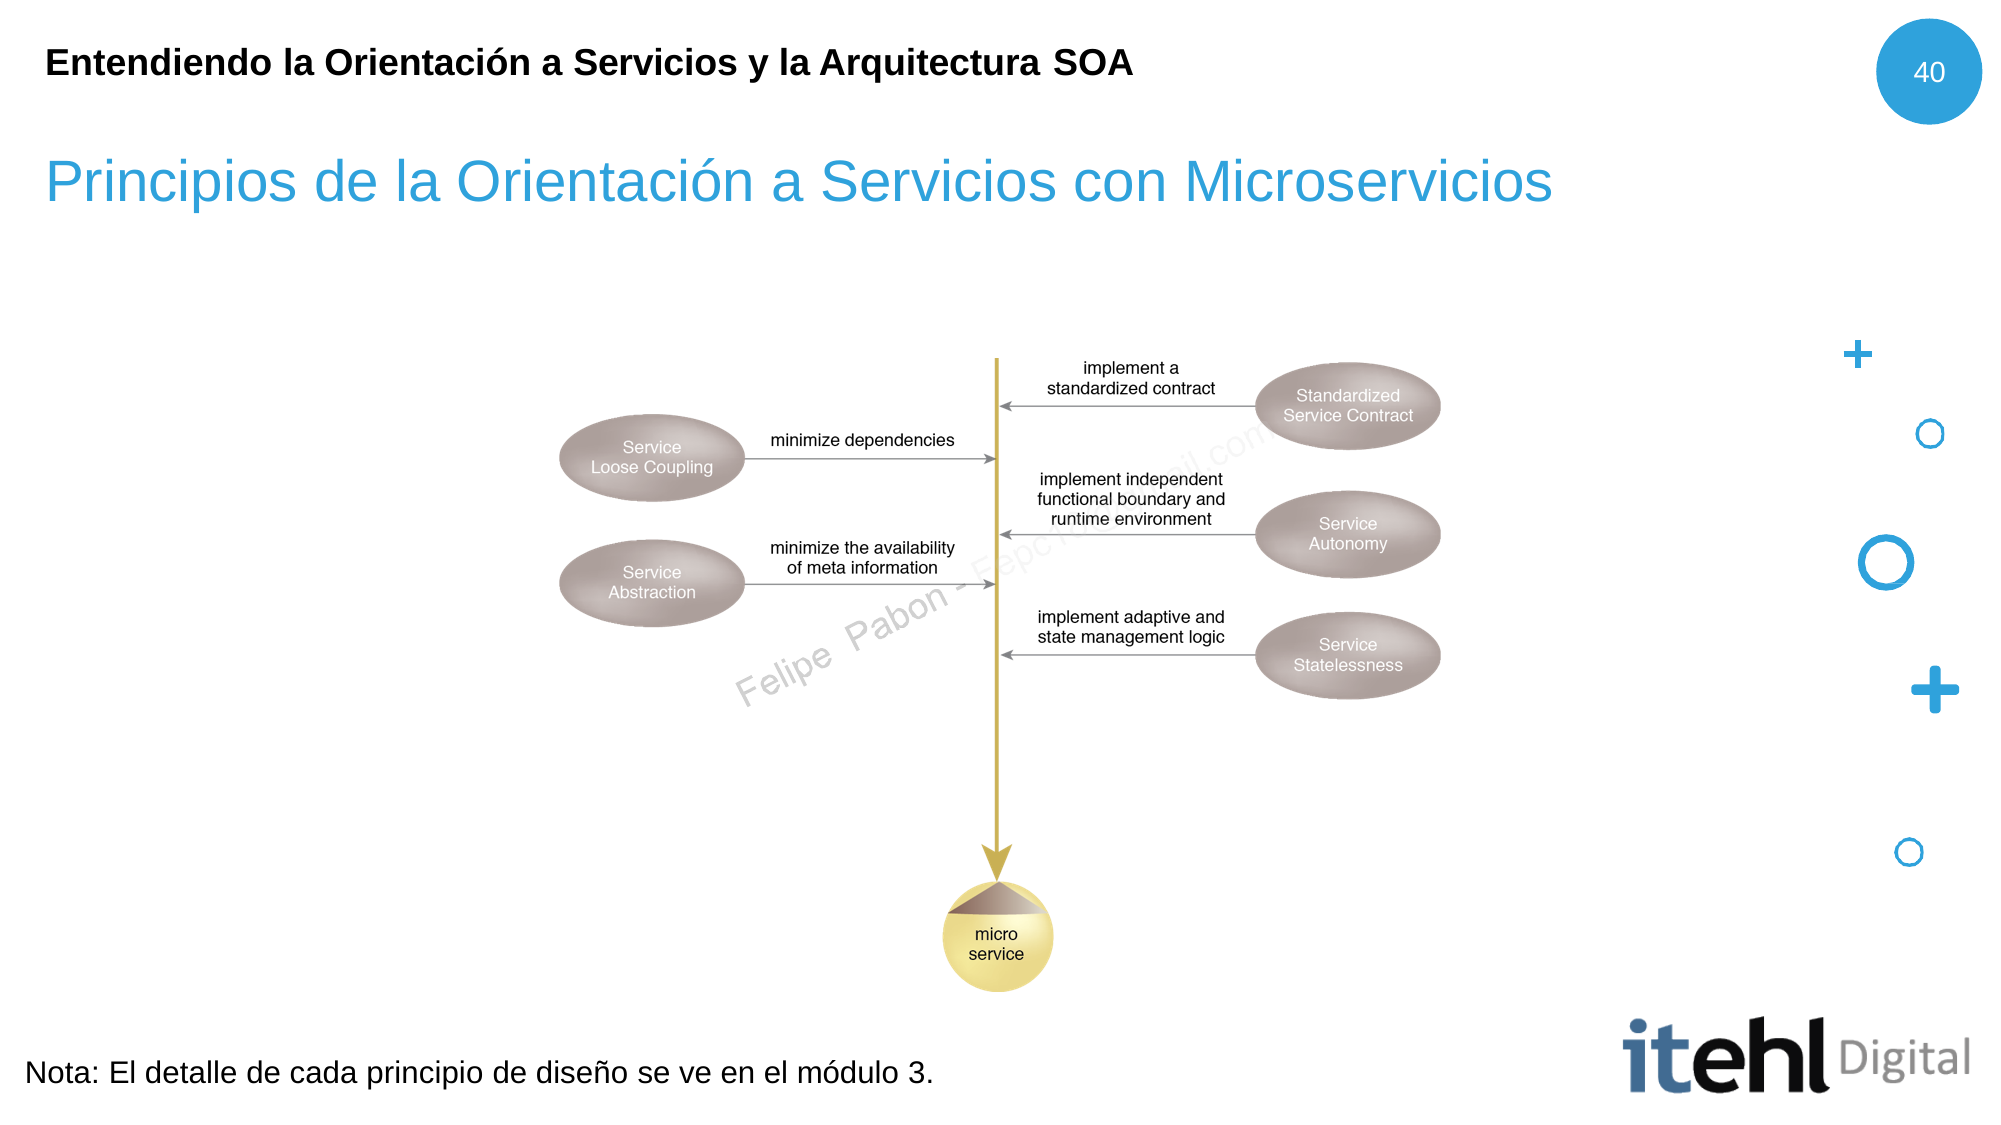

Entendiendo la Orientación a Servicios y la Arquitectura SOA
40
Principios de la Orientación a Servicios con Microservicios

Nota: El detalle de cada principio de diseño se ve en el módulo 3.